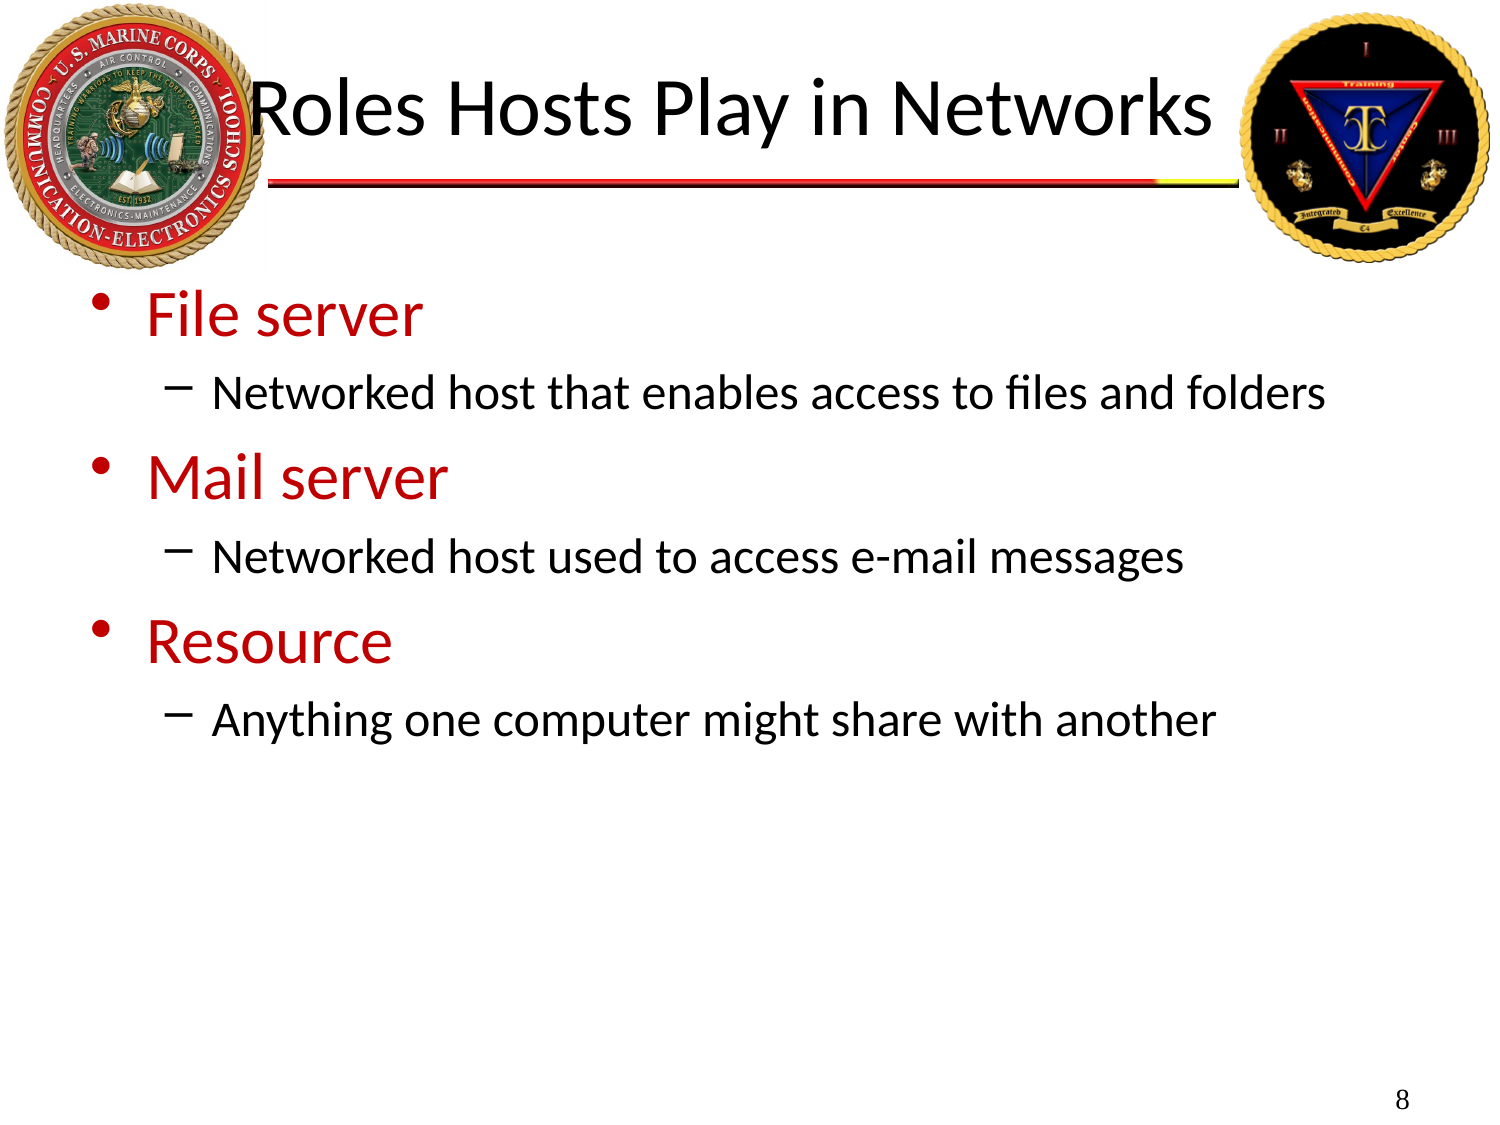

# Roles Hosts Play in Networks
File server
Networked host that enables access to files and folders
Mail server
Networked host used to access e-mail messages
Resource
Anything one computer might share with another